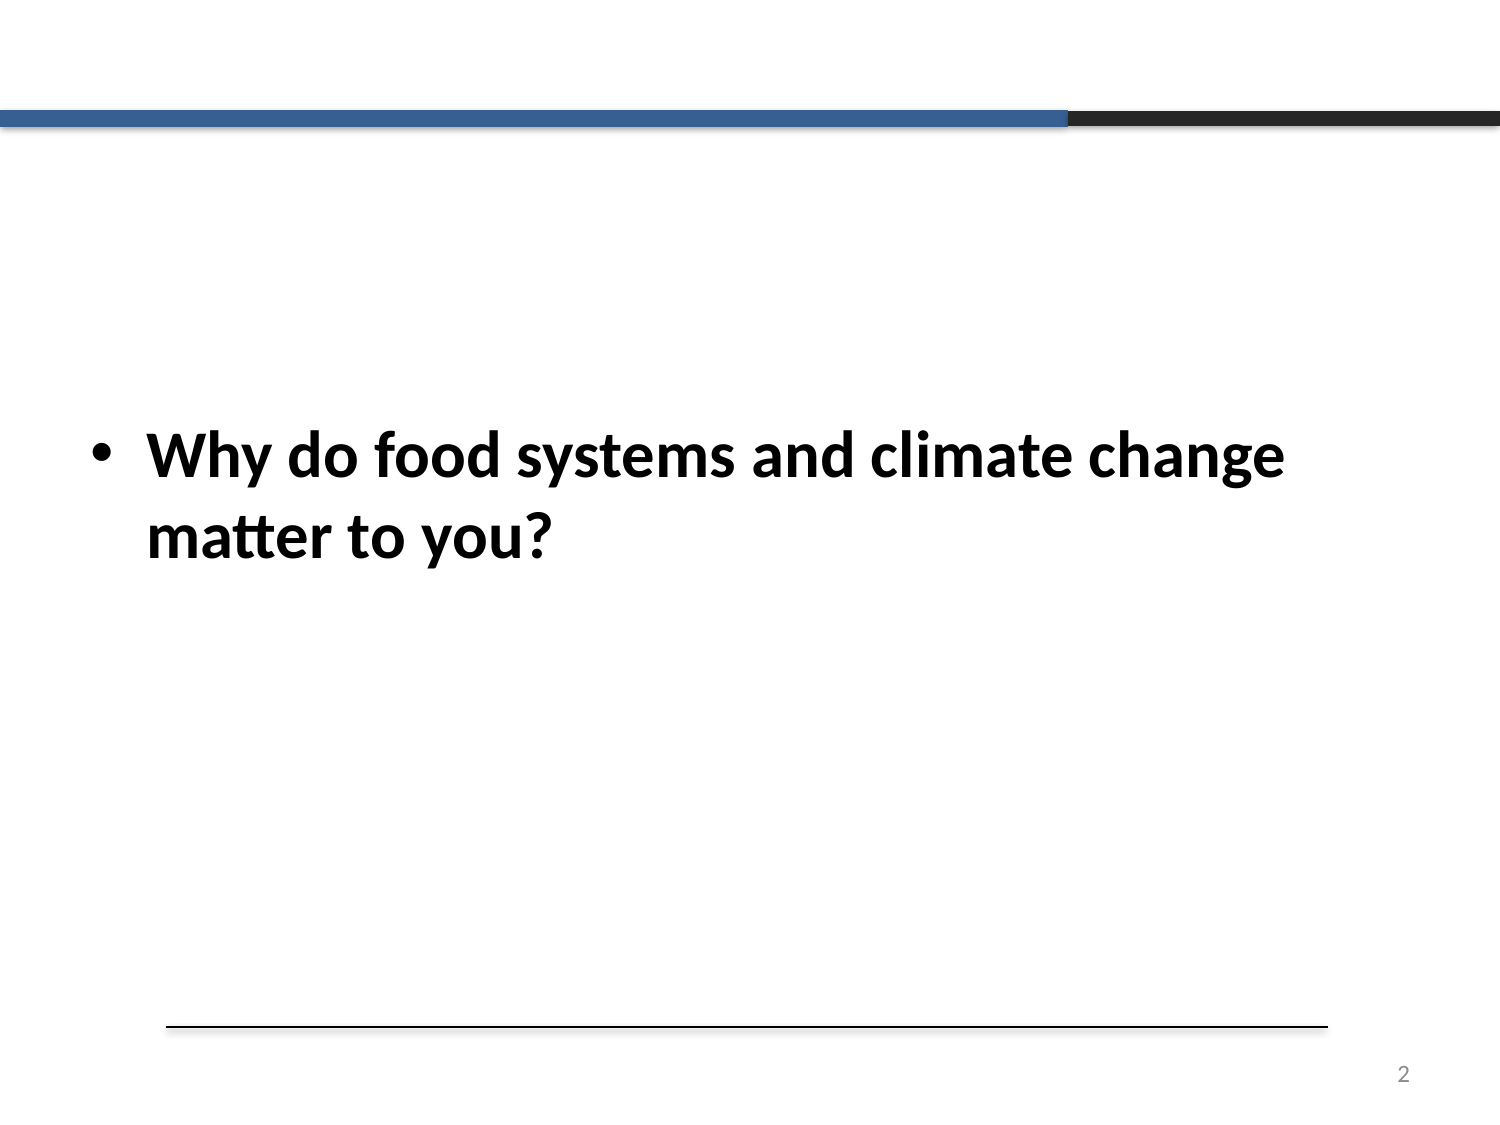

Why do food systems and climate change matter to you?

2